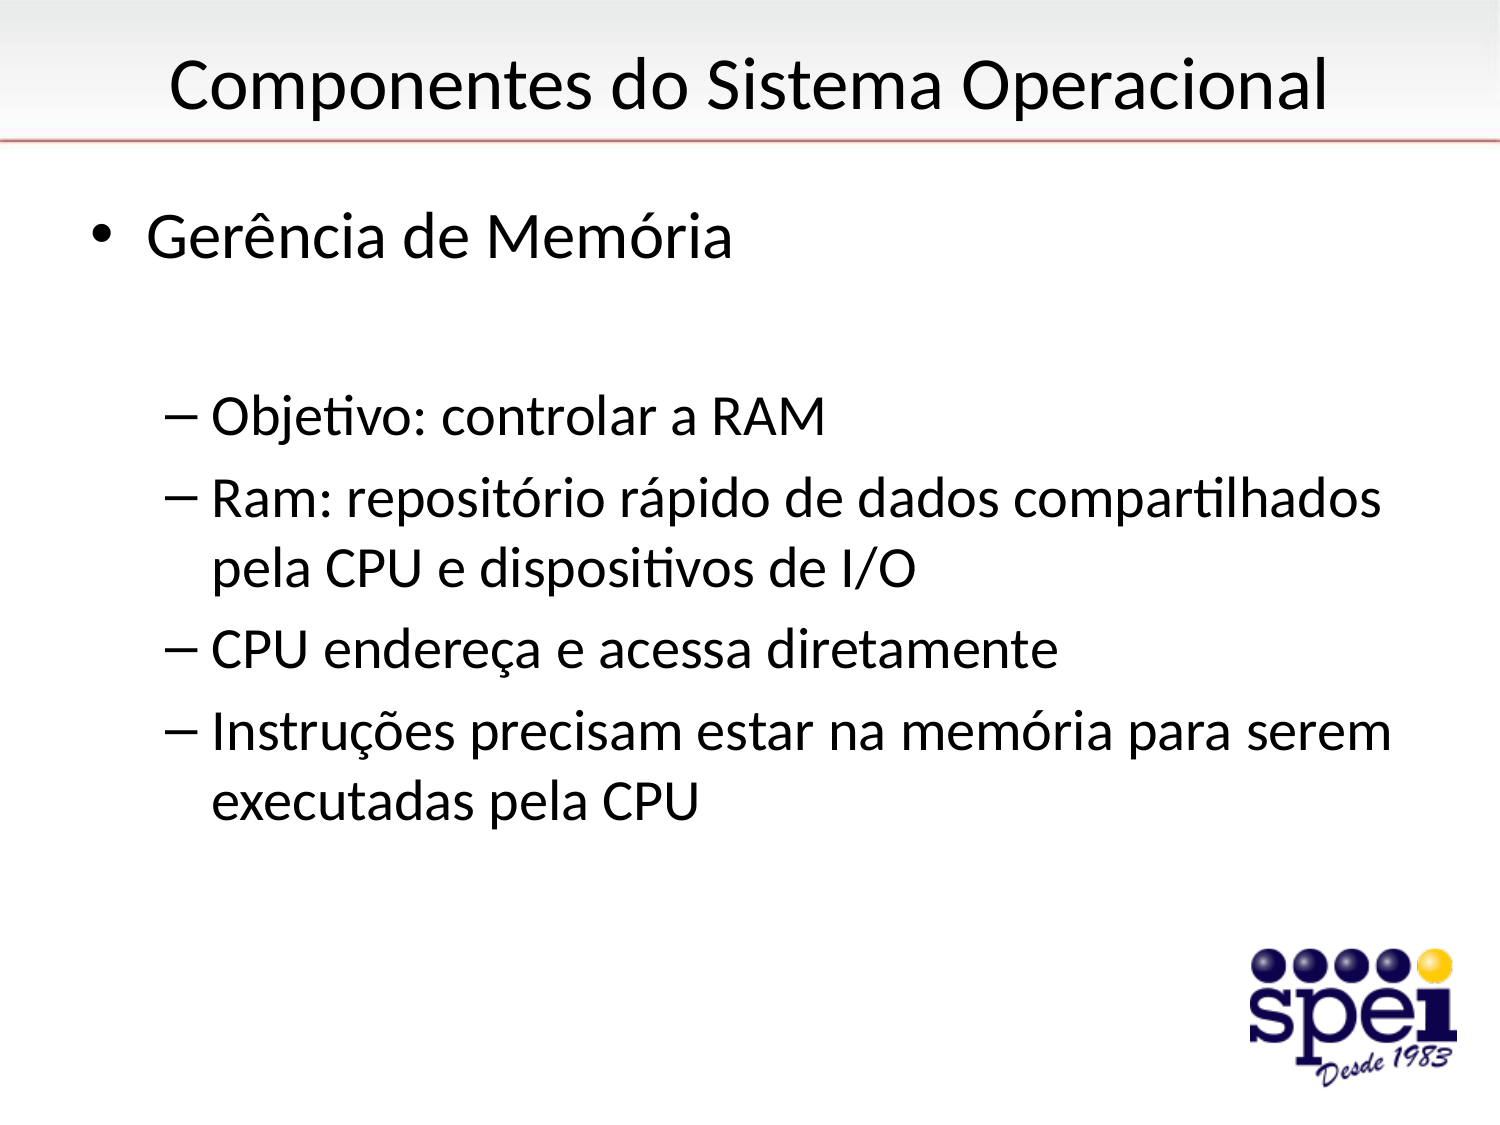

# Componentes do Sistema Operacional
Gerência de Memória

Objetivo: controlar a RAM
Ram: repositório rápido de dados compartilhados pela CPU e dispositivos de I/O
CPU endereça e acessa diretamente
Instruções precisam estar na memória para serem executadas pela CPU